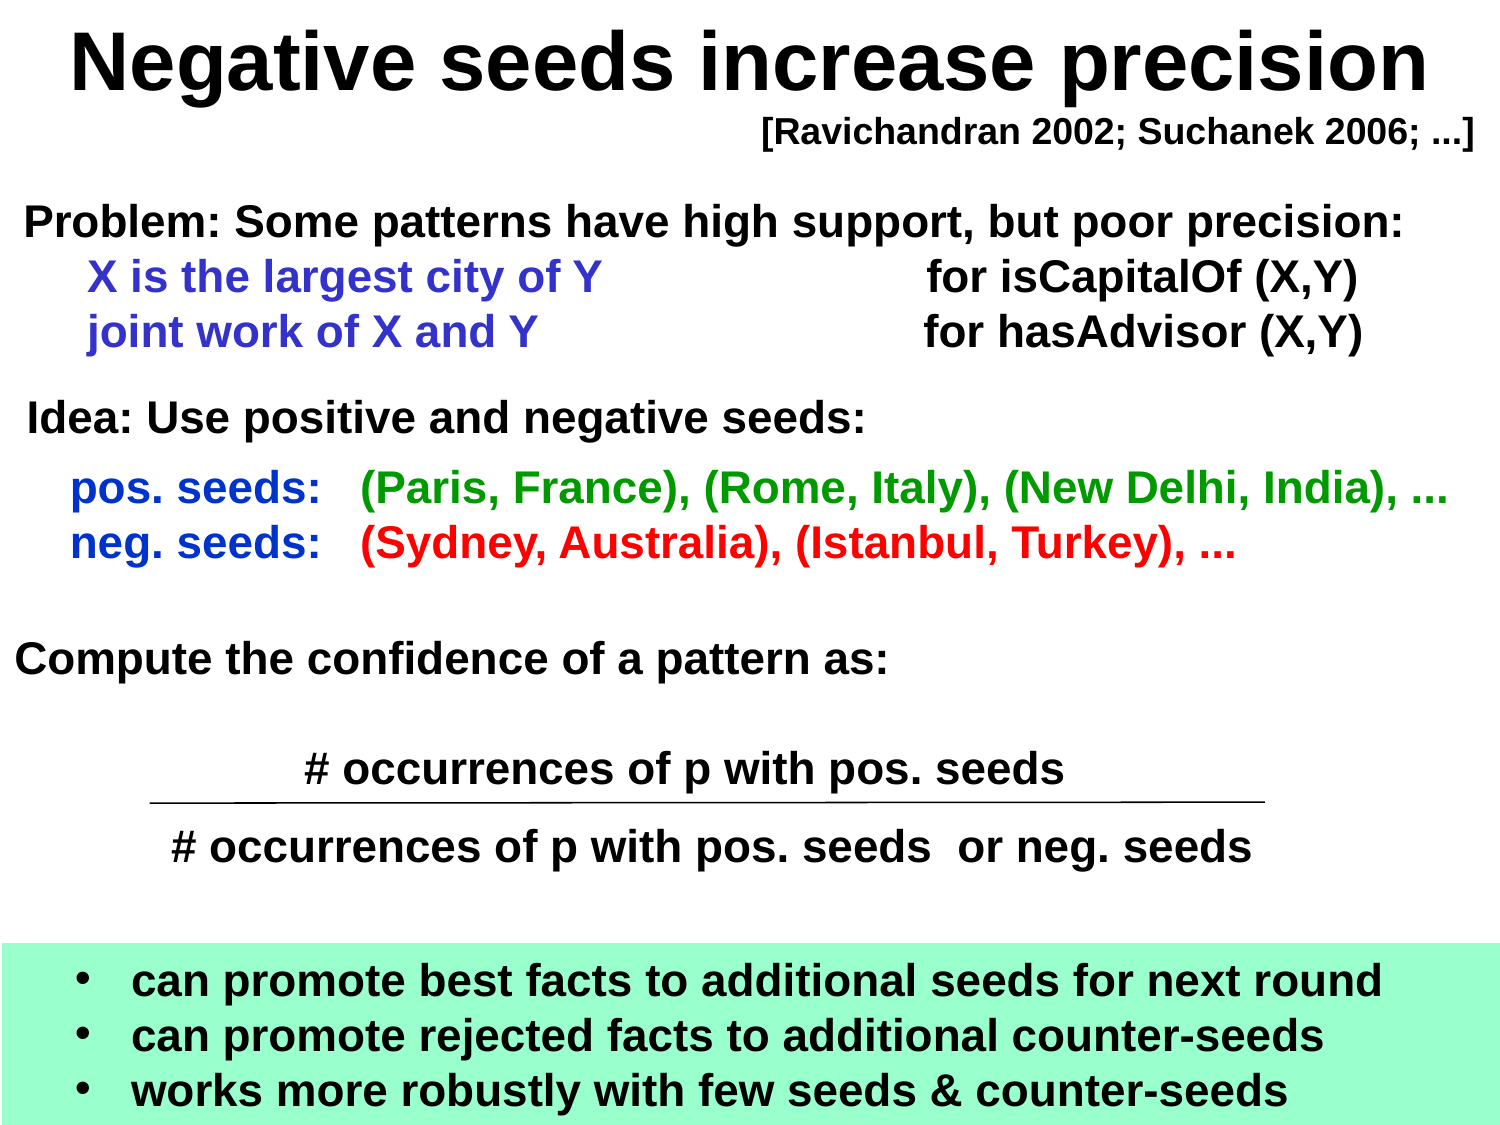

Negative seeds increase precision
[Ravichandran 2002; Suchanek 2006; ...]
Problem: Some patterns have high support, but poor precision:
     X is the largest city of Y  	            for isCapitalOf (X,Y)
     joint work of X and Y      			for hasAdvisor (X,Y)
Idea: Use positive and negative seeds:
pos. seeds:   (Paris, France), (Rome, Italy), (New Delhi, India), ...
neg. seeds:   (Sydney, Australia), (Istanbul, Turkey), ...
Compute the confidence of a pattern as:
# occurrences of p with pos. seeds
# occurrences of p with pos. seeds  or neg. seeds

can promote best facts to additional seeds for next round
can promote rejected facts to additional counter-seeds
works more robustly with few seeds & counter-seeds